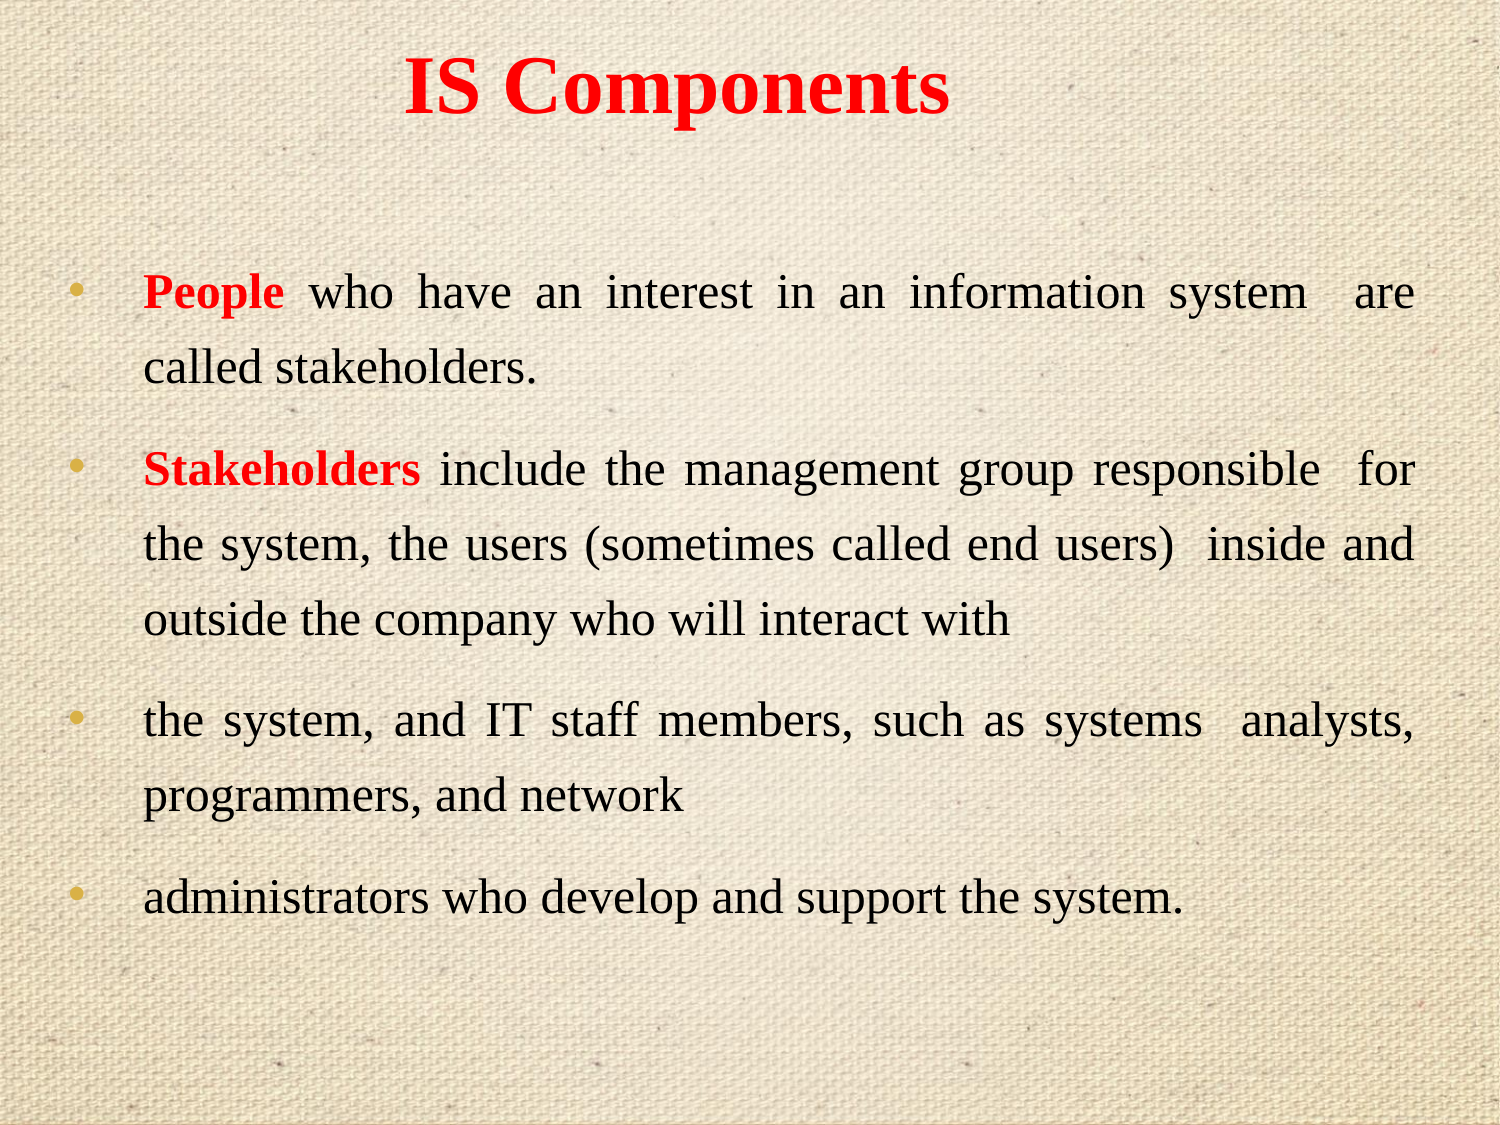

# IS Components
People who have an interest in an information system  are called stakeholders.
Stakeholders include the management group responsible  for the system, the users (sometimes called end users)  inside and outside the company who will interact with
the system, and IT staff members, such as systems  analysts, programmers, and network
administrators who develop and support the system.